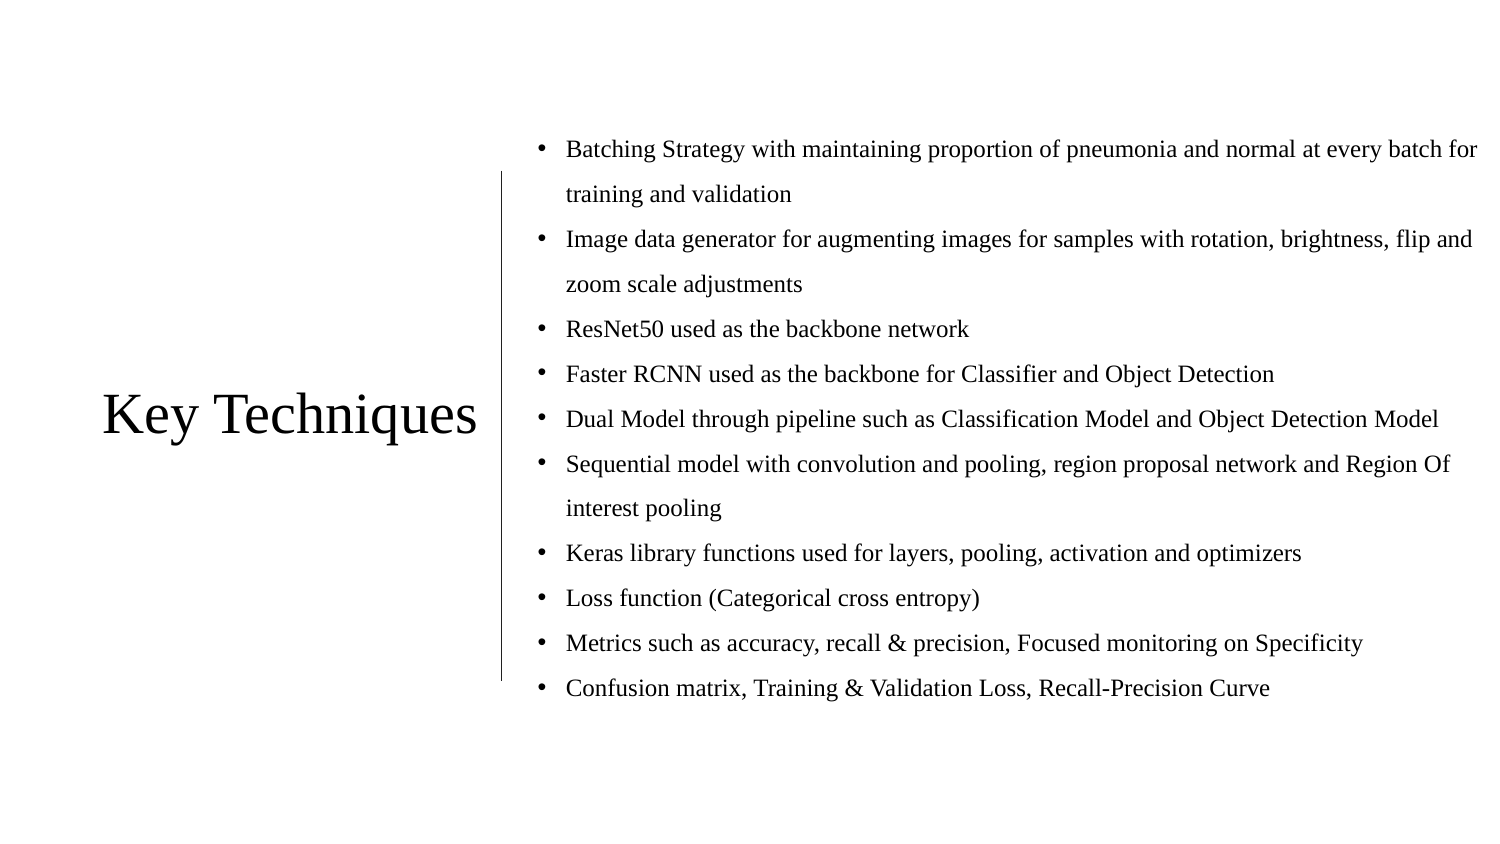

Key Techniques
Batching Strategy with maintaining proportion of pneumonia and normal at every batch for training and validation
Image data generator for augmenting images for samples with rotation, brightness, flip and zoom scale adjustments
ResNet50 used as the backbone network
Faster RCNN used as the backbone for Classifier and Object Detection
Dual Model through pipeline such as Classification Model and Object Detection Model
Sequential model with convolution and pooling, region proposal network and Region Of interest pooling
Keras library functions used for layers, pooling, activation and optimizers
Loss function (Categorical cross entropy)
Metrics such as accuracy, recall & precision, Focused monitoring on Specificity
Confusion matrix, Training & Validation Loss, Recall-Precision Curve